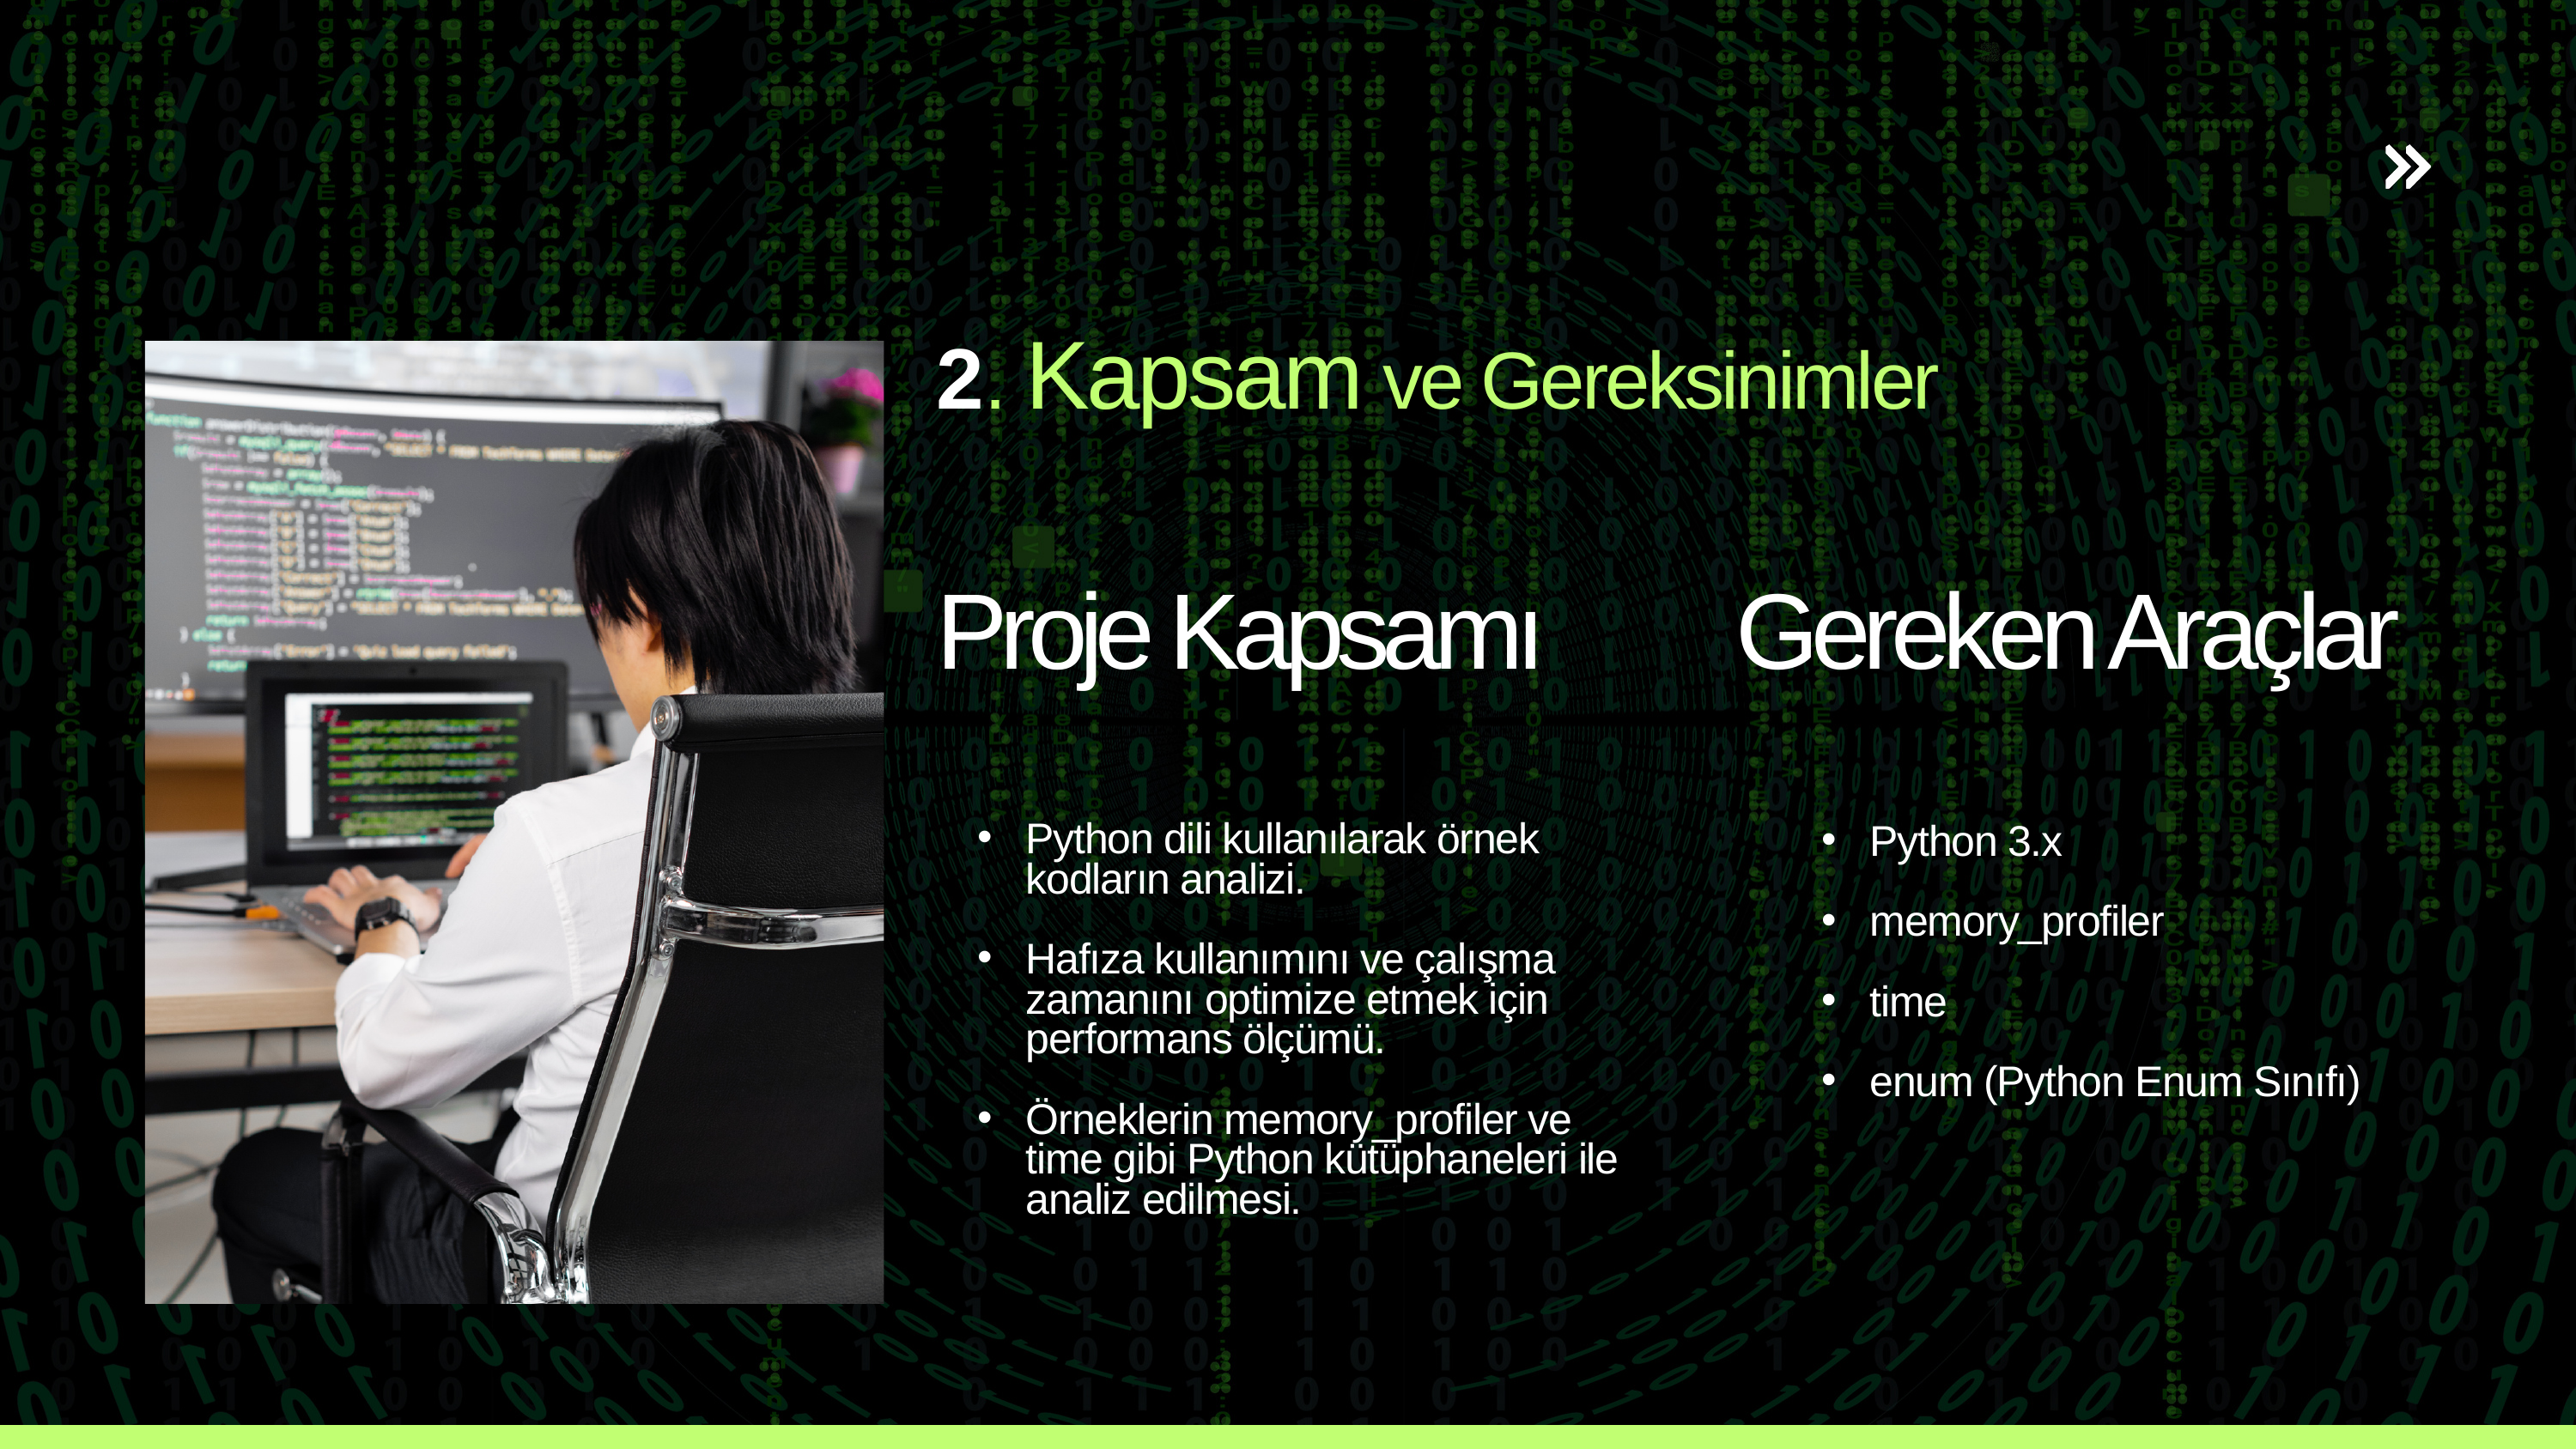

2. Kapsam ve Gereksinimler

Proje Kapsamı
Gereken Araçlar
Python dili kullanılarak örnek kodların analizi.

Hafıza kullanımını ve çalışma zamanını optimize etmek için performans ölçümü.

Örneklerin memory_profiler ve time gibi Python kütüphaneleri ile analiz edilmesi.

Python 3.x

memory_profiler

time

enum (Python Enum Sınıfı)